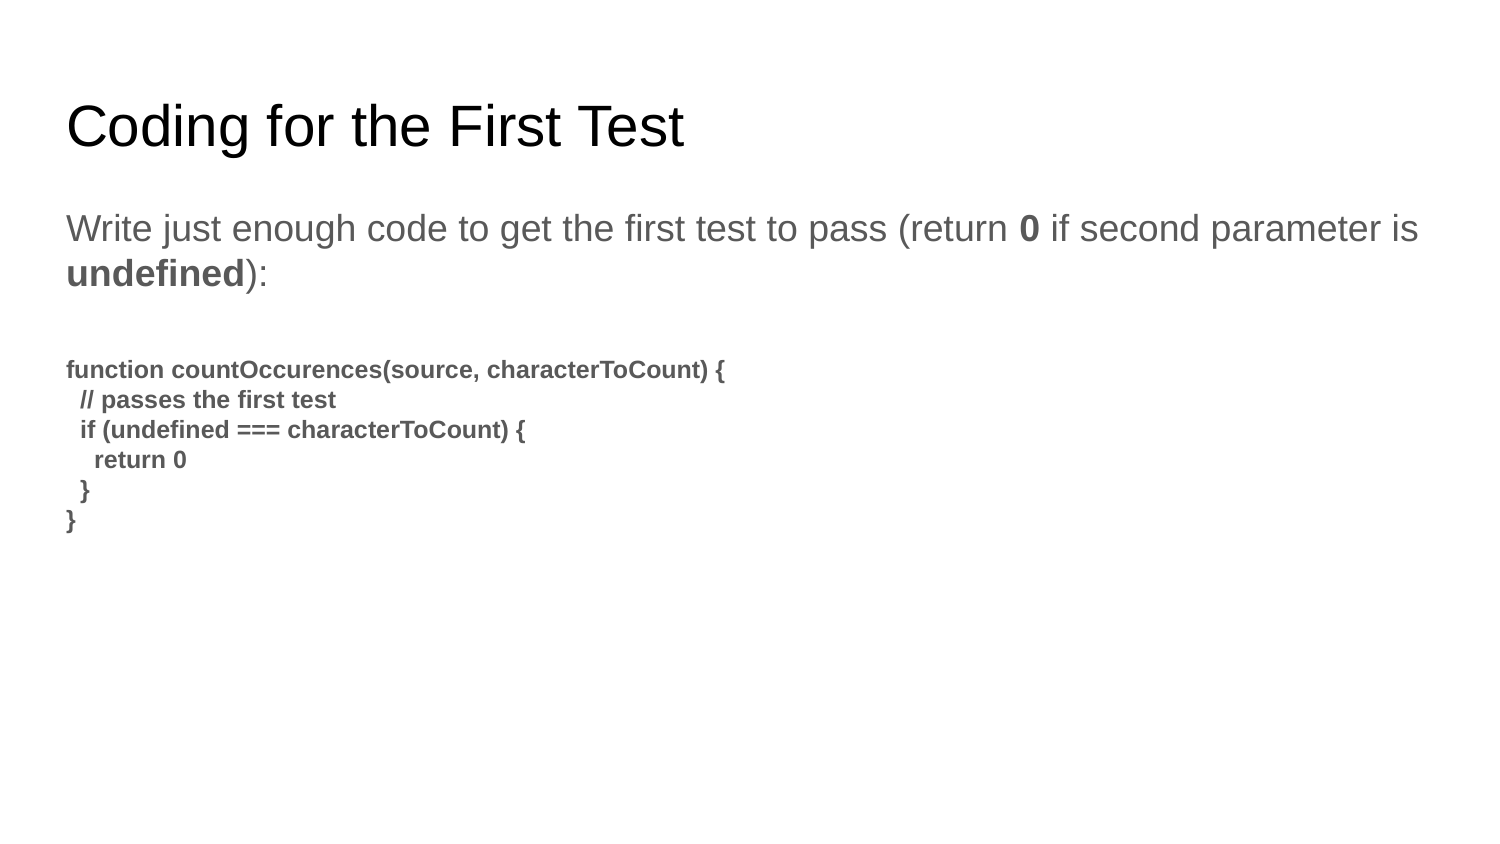

# Coding for the First Test
Write just enough code to get the first test to pass (return 0 if second parameter is undefined):

function countOccurences(source, characterToCount) {
  // passes the first test
  if (undefined === characterToCount) {
    return 0
  }
}